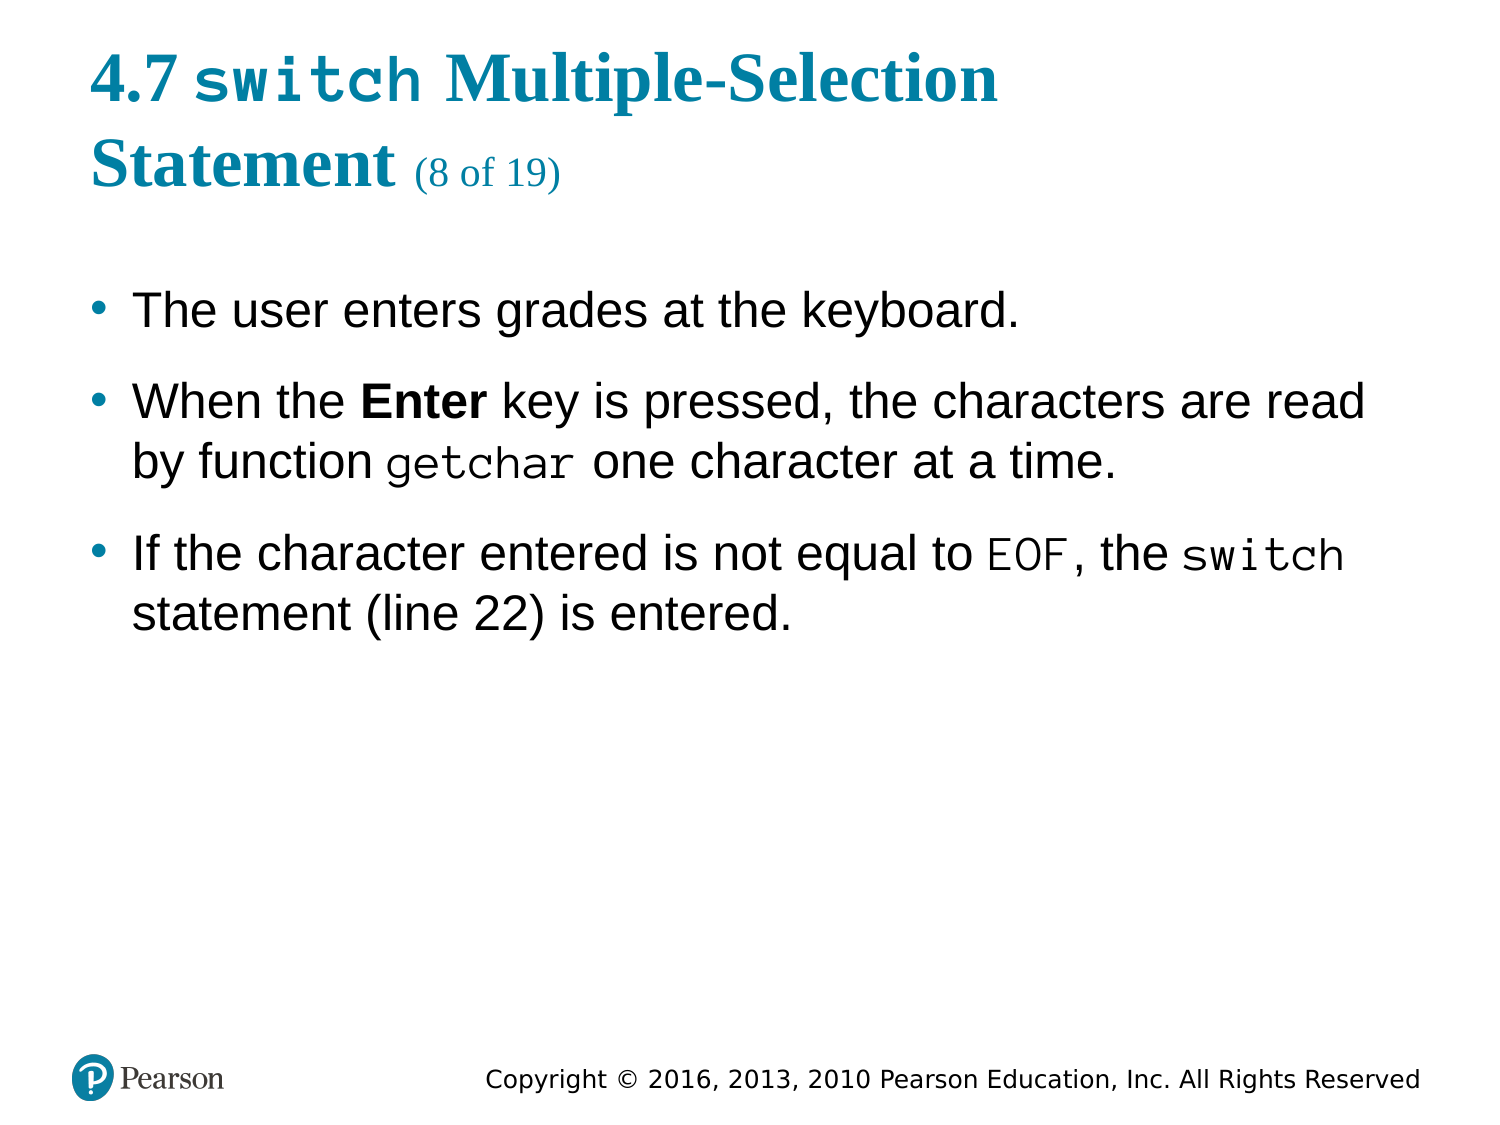

# 4.7 switch Multiple-Selection Statement (8 of 19)
The user enters grades at the keyboard.
When the Enter key is pressed, the characters are read by function getchar one character at a time.
If the character entered is not equal to E O F, the switch statement (line 22) is entered.